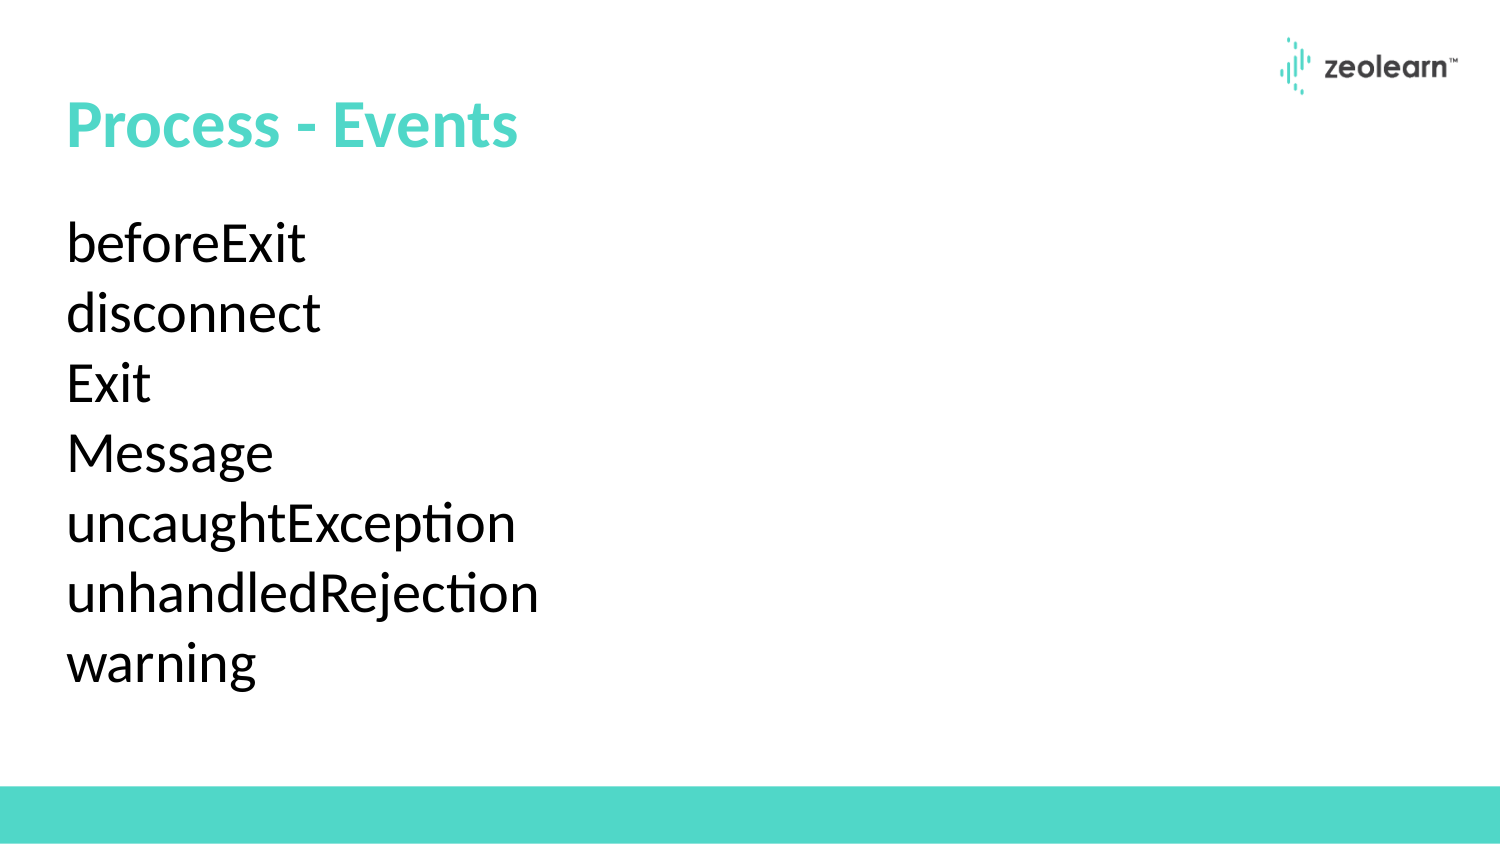

# Process - Events
beforeExit
disconnect
Exit
Message
uncaughtException
unhandledRejection
warning